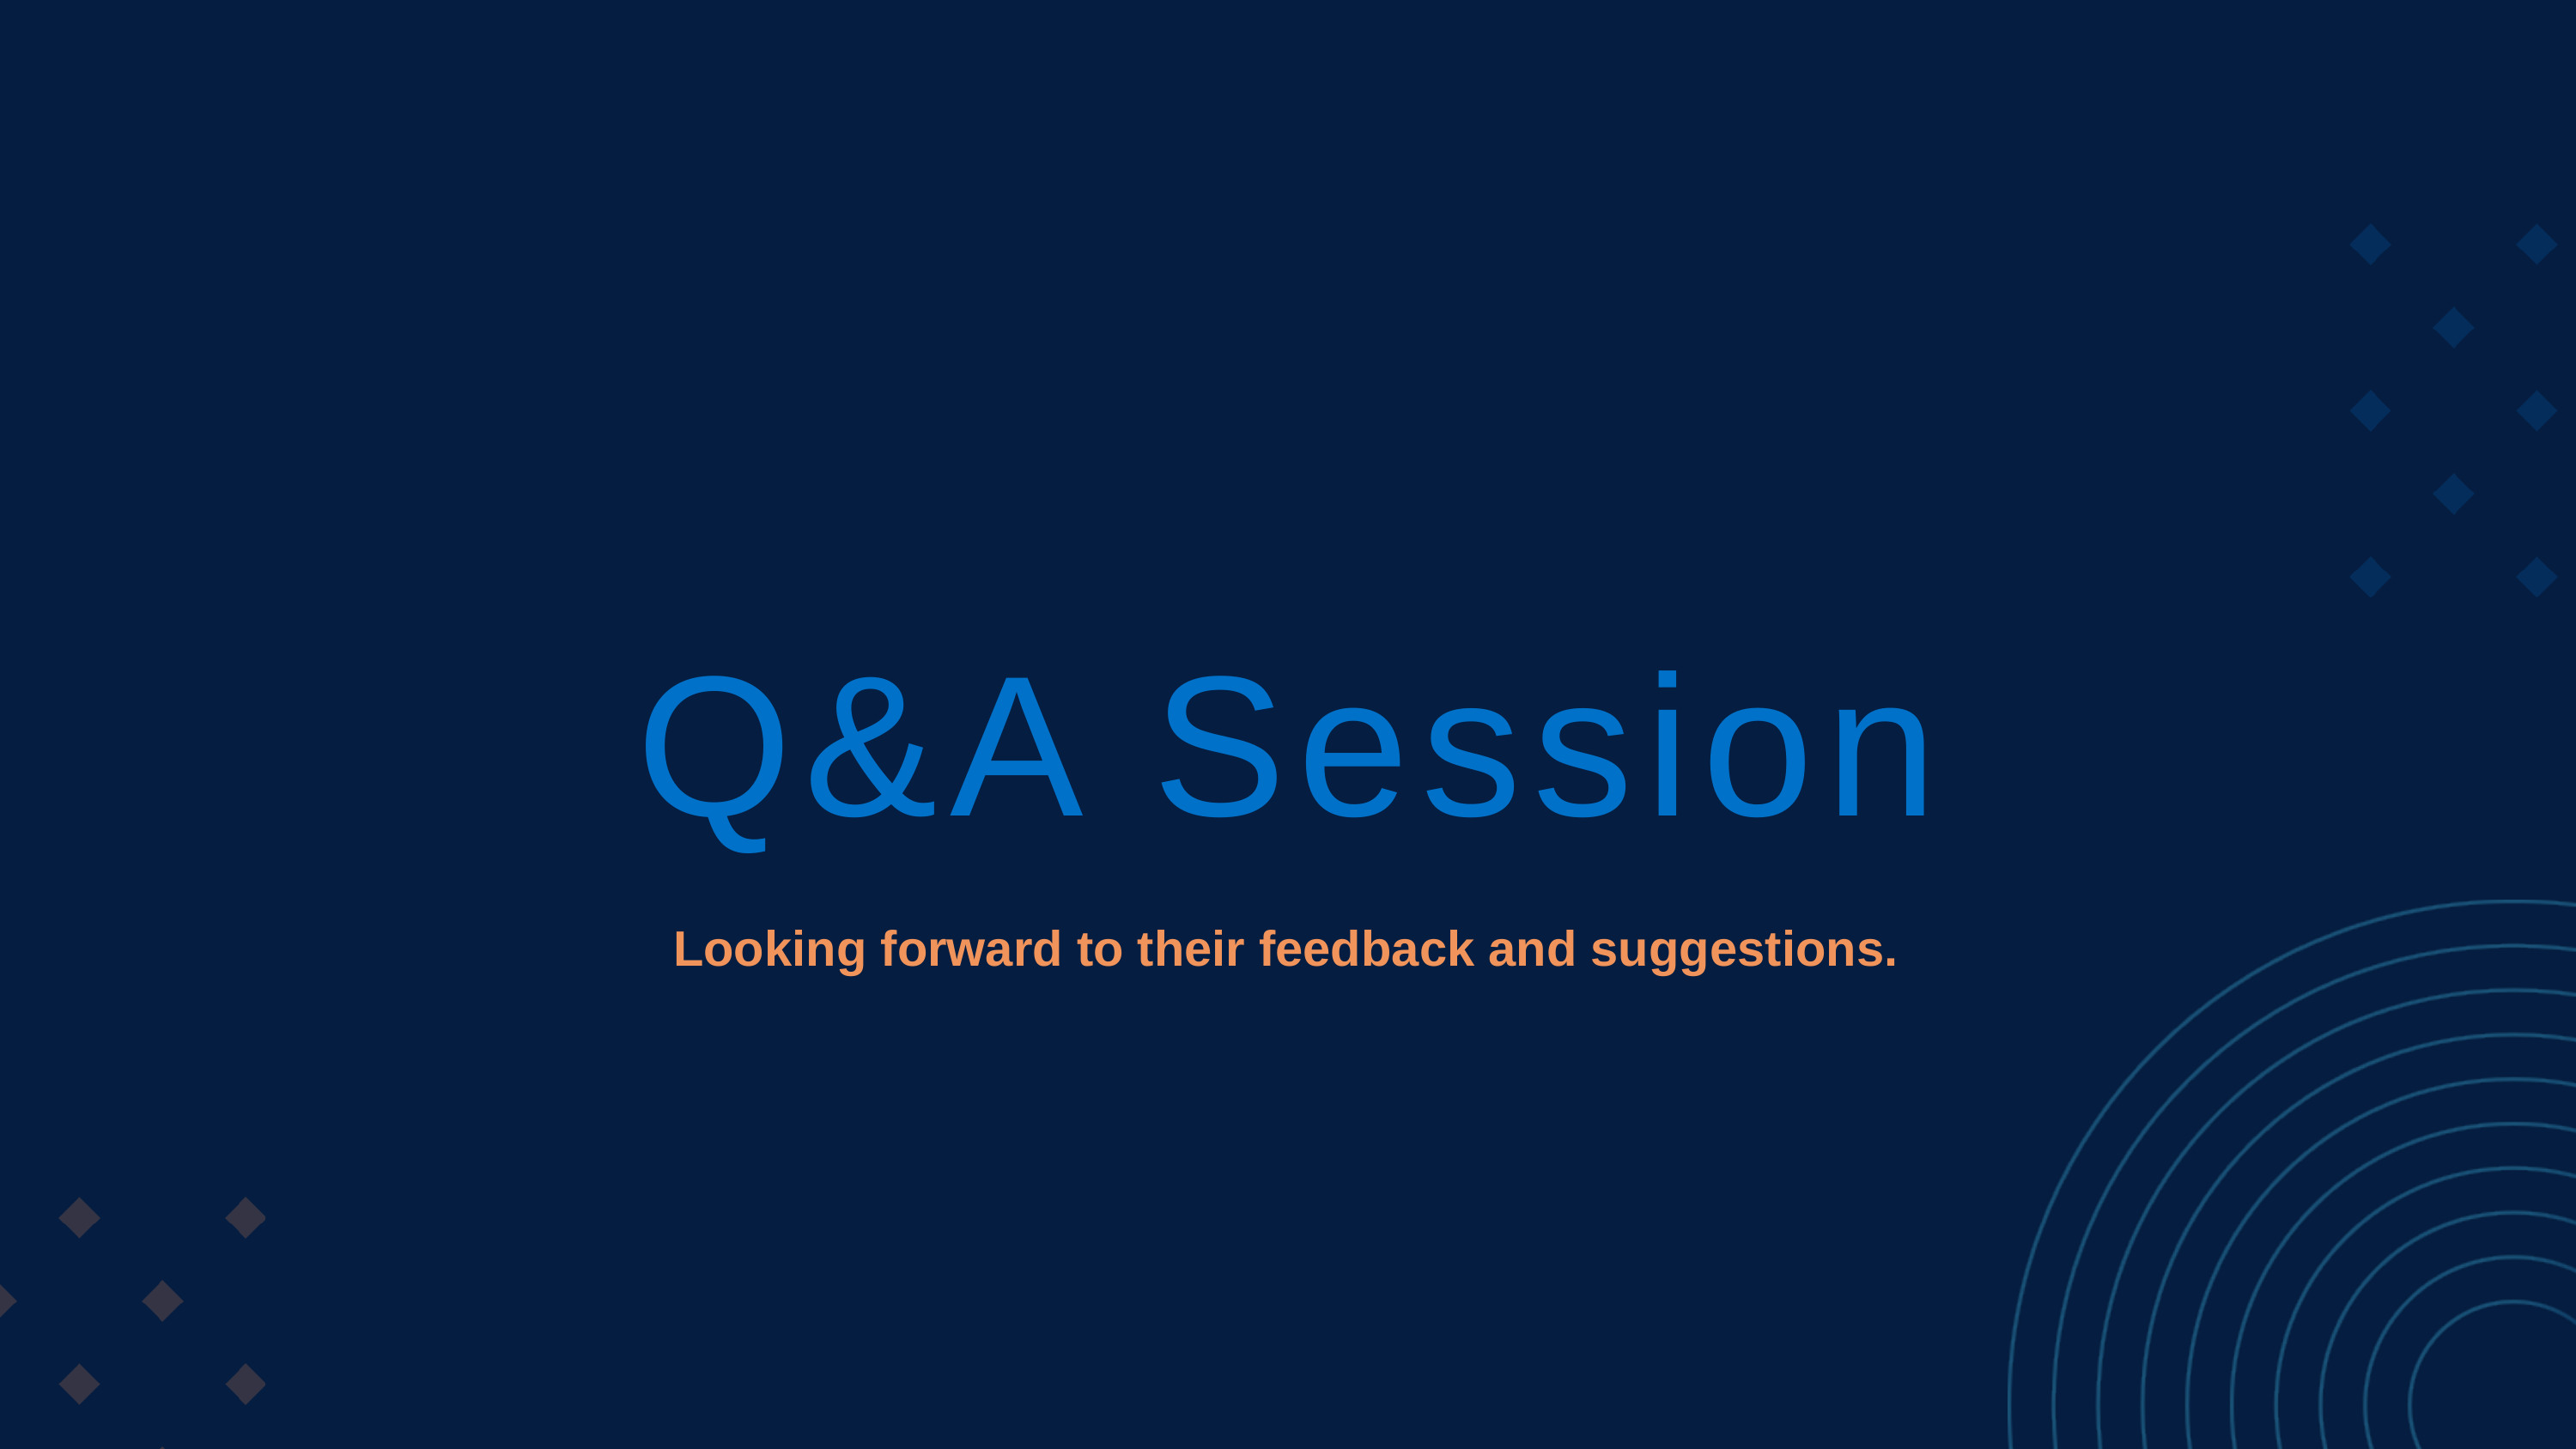

Q&A Session

Looking forward to their feedback and suggestions.